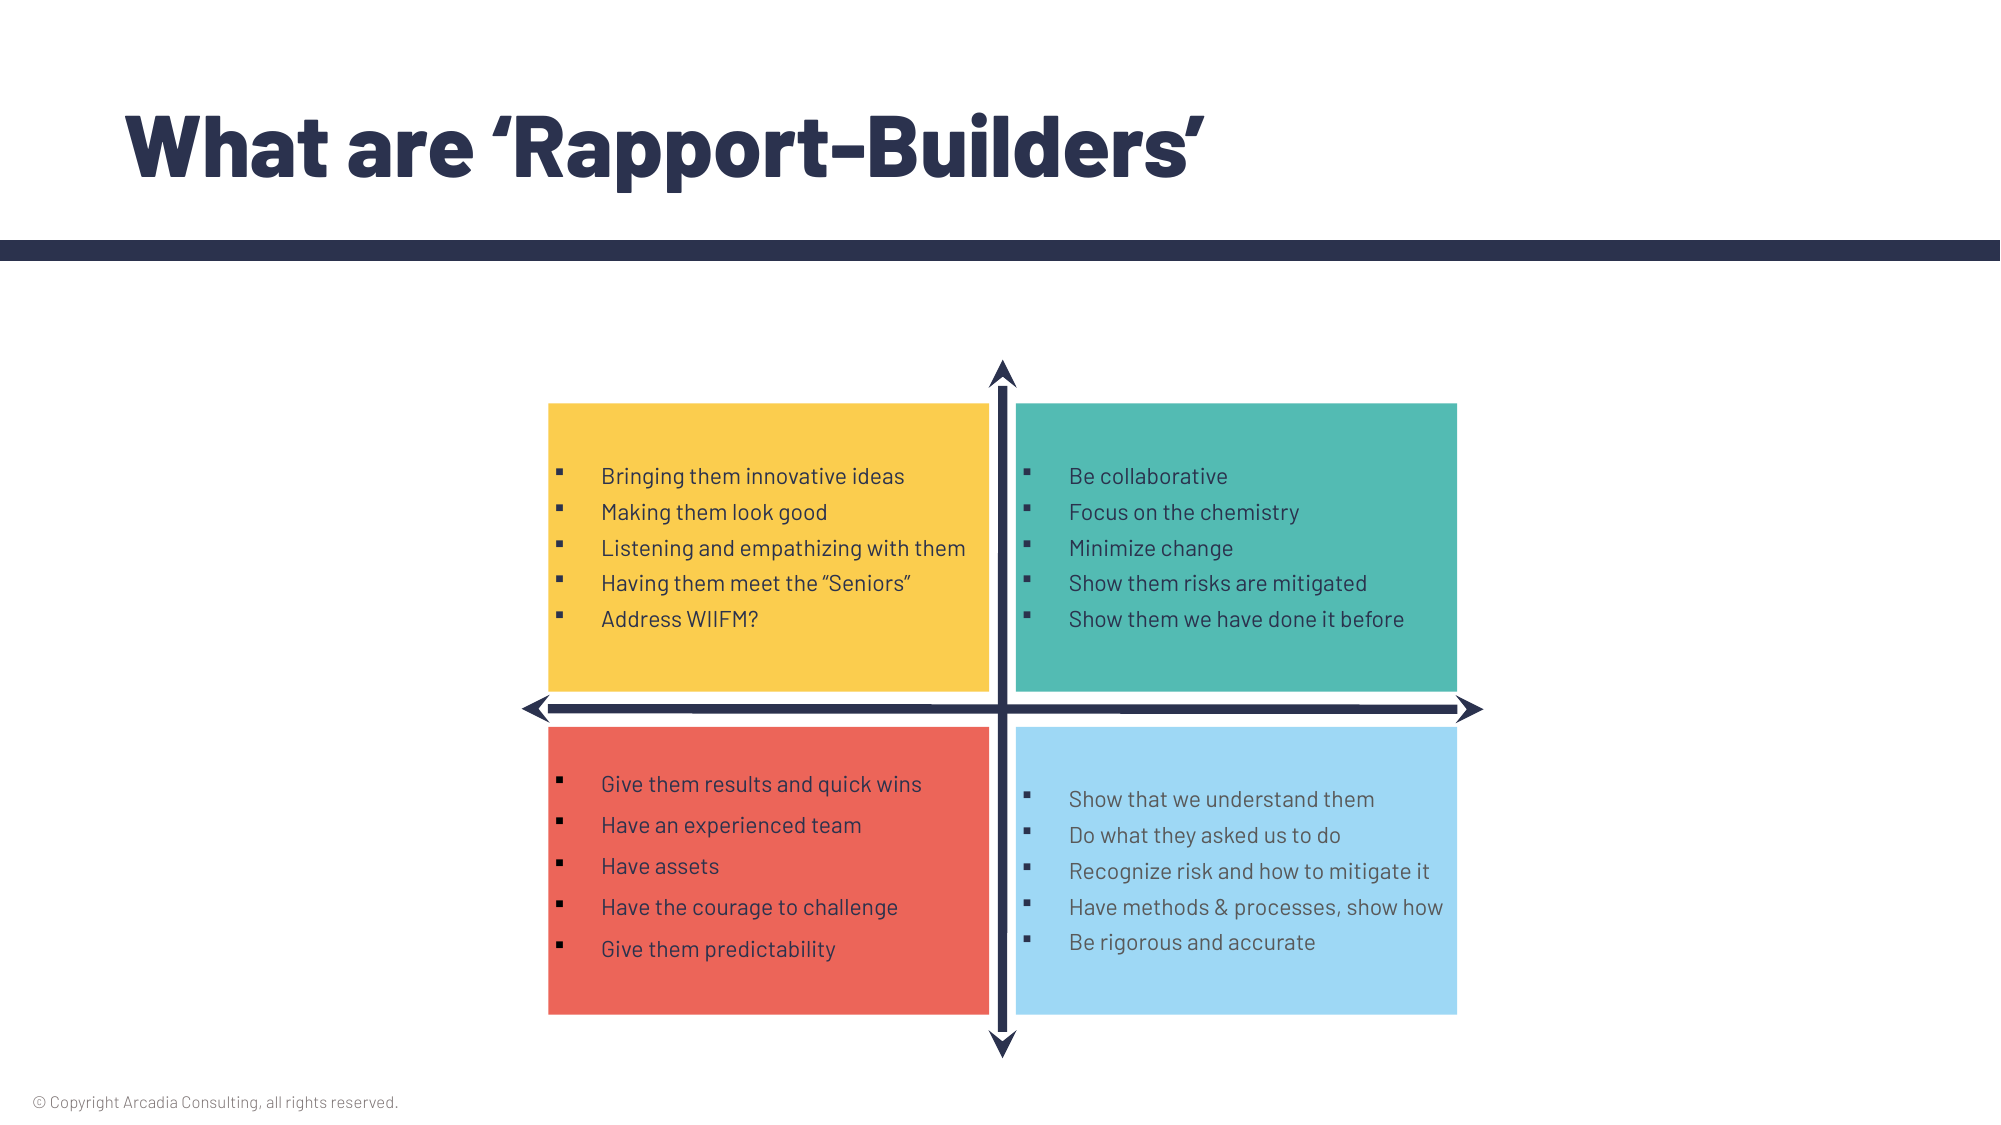

# What are ‘Rapport-Builders’

Bringing them innovative ideas
Making them look good
Listening and empathizing with them
Having them meet the “Seniors”
Address WIIFM?
Be collaborative
Focus on the chemistry
Minimize change
Show them risks are mitigated
Show them we have done it before

Give them results and quick wins
Have an experienced team
Have assets
Have the courage to challenge
Give them predictability

Show that we understand them
Do what they asked us to do
Recognize risk and how to mitigate it
Have methods & processes, show how
Be rigorous and accurate